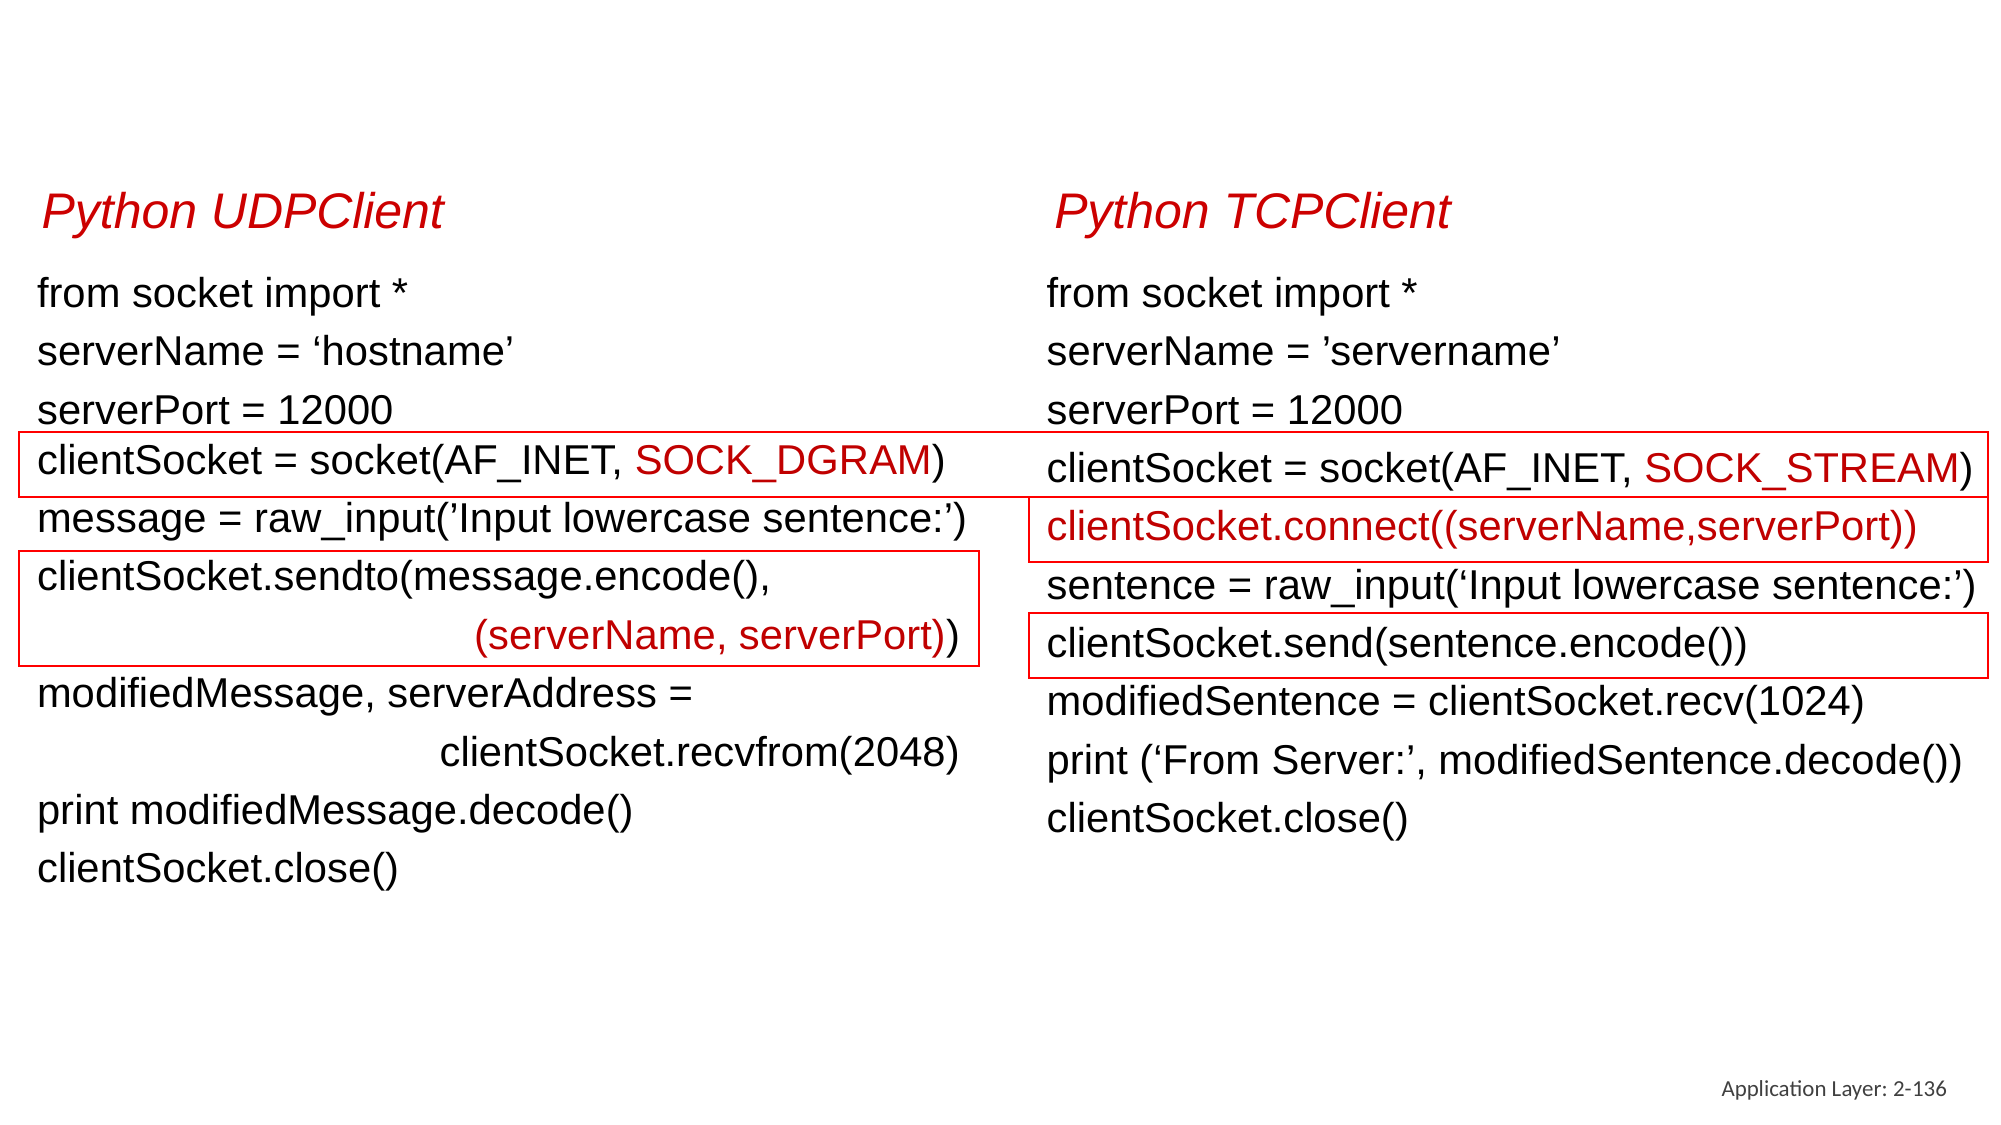

Python UDPClient
Python TCPClient
from socket import *
serverName = ‘hostname’
serverPort = 12000
clientSocket = socket(AF_INET, SOCK_DGRAM)
message = raw_input(’Input lowercase sentence:’)
clientSocket.sendto(message.encode(),
                                      (serverName, serverPort))
modifiedMessage, serverAddress =
                                   clientSocket.recvfrom(2048)
print modifiedMessage.decode()
clientSocket.close()
from socket import *
serverName = ’servername’
serverPort = 12000
clientSocket = socket(AF_INET, SOCK_STREAM)
clientSocket.connect((serverName,serverPort))
sentence = raw_input(‘Input lowercase sentence:’)
clientSocket.send(sentence.encode())
modifiedSentence = clientSocket.recv(1024)
print (‘From Server:’, modifiedSentence.decode())
clientSocket.close()

Application Layer: 2-136